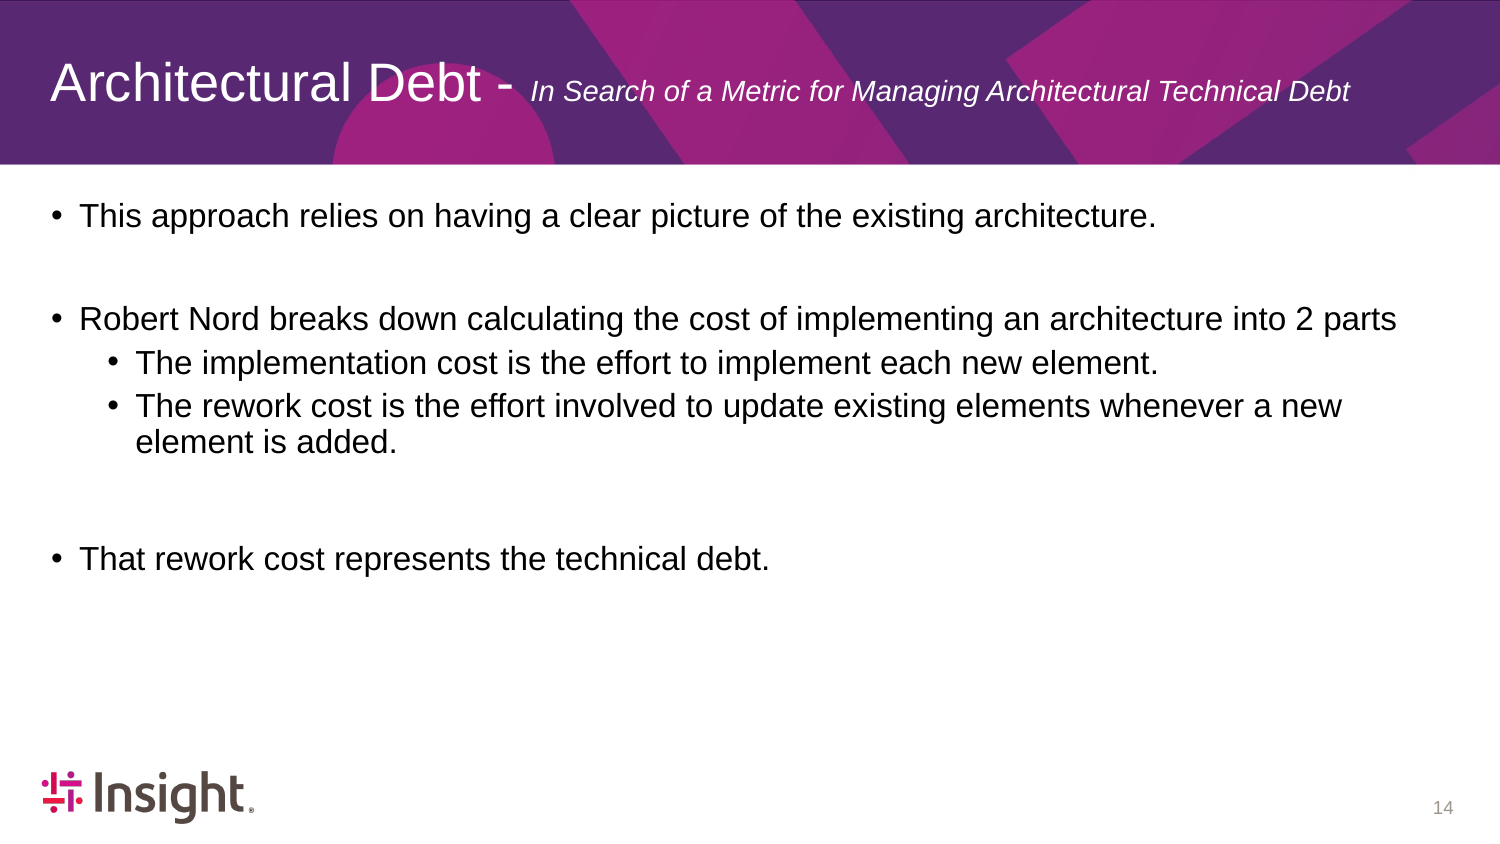

# Architectural Debt - In Search of a Metric for Managing Architectural Technical Debt
This approach relies on having a clear picture of the existing architecture.

Robert Nord breaks down calculating the cost of implementing an architecture into 2 parts
The implementation cost is the effort to implement each new element.
The rework cost is the effort involved to update existing elements whenever a new element is added.

That rework cost represents the technical debt.